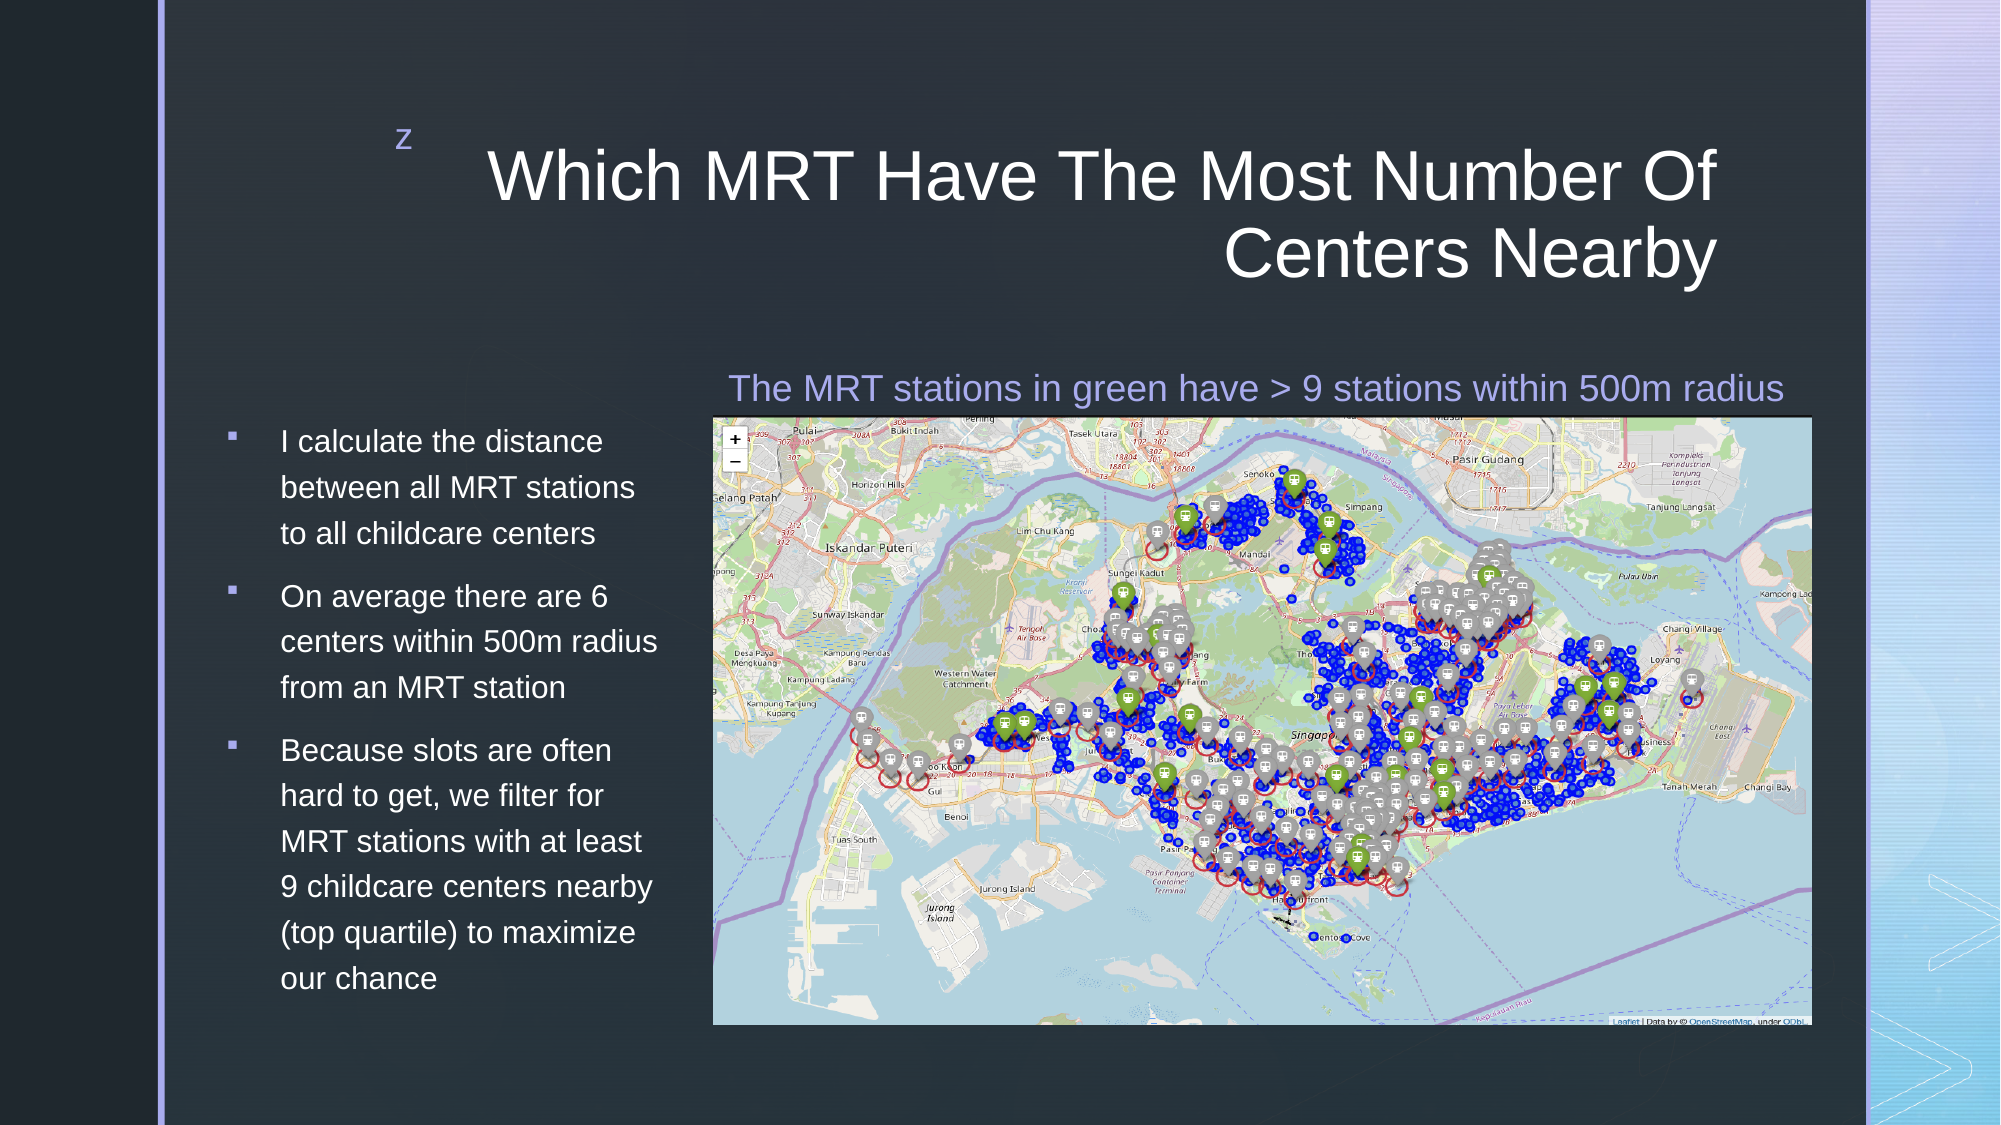

# Which MRT Have The Most Number Of Centers Nearby
The MRT stations in green have > 9 stations within 500m radius
I calculate the distance between all MRT stations to all childcare centers
On average there are 6 centers within 500m radius from an MRT station
Because slots are often hard to get, we filter for MRT stations with at least 9 childcare centers nearby (top quartile) to maximize our chance

### Chart: Average household size

| Category |
|---|